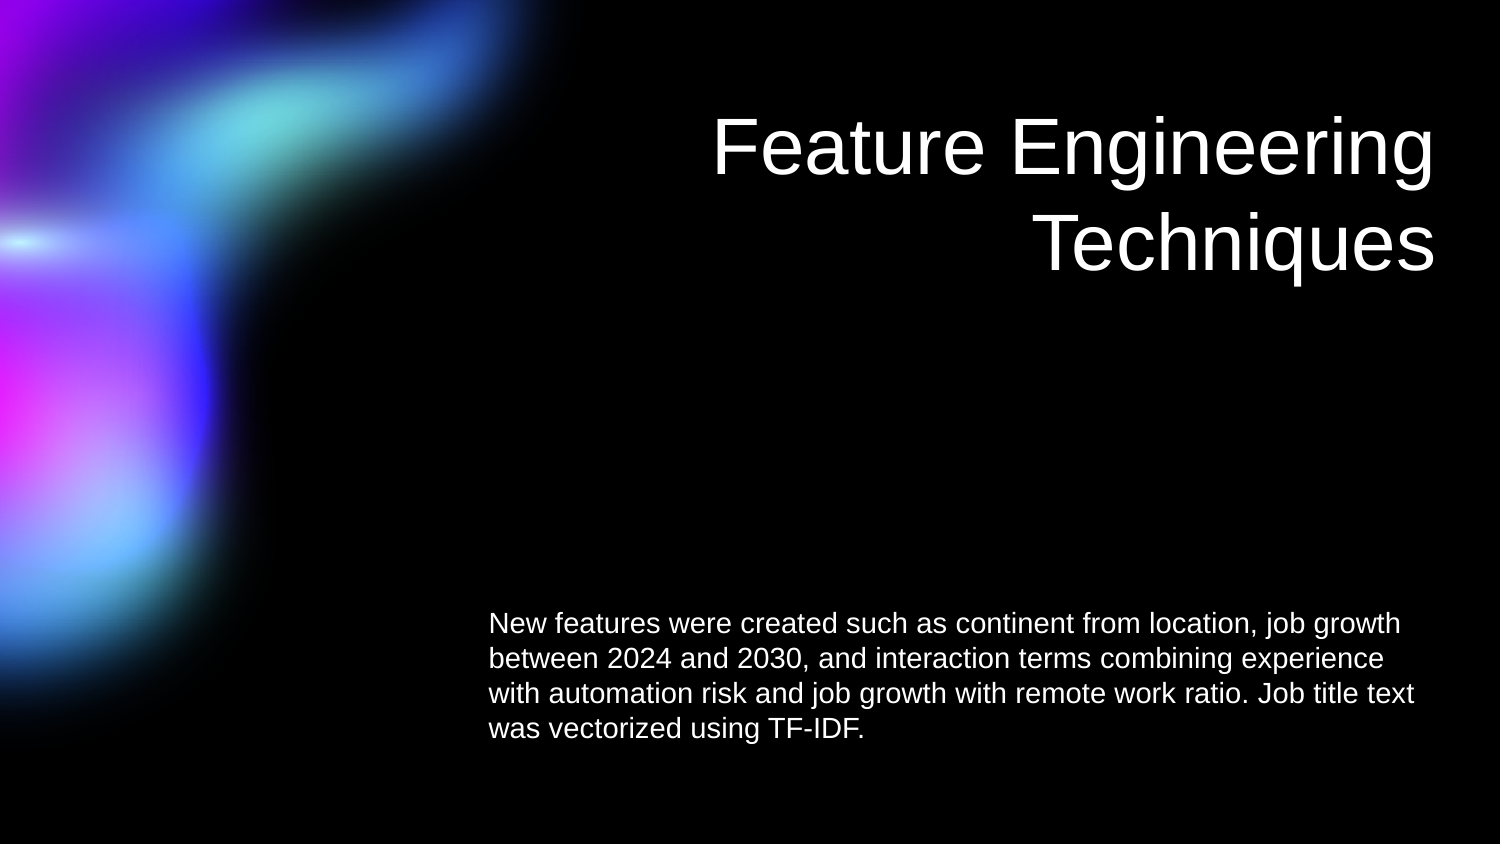

# Feature Engineering Techniques
New features were created such as continent from location, job growth between 2024 and 2030, and interaction terms combining experience with automation risk and job growth with remote work ratio. Job title text was vectorized using TF-IDF.